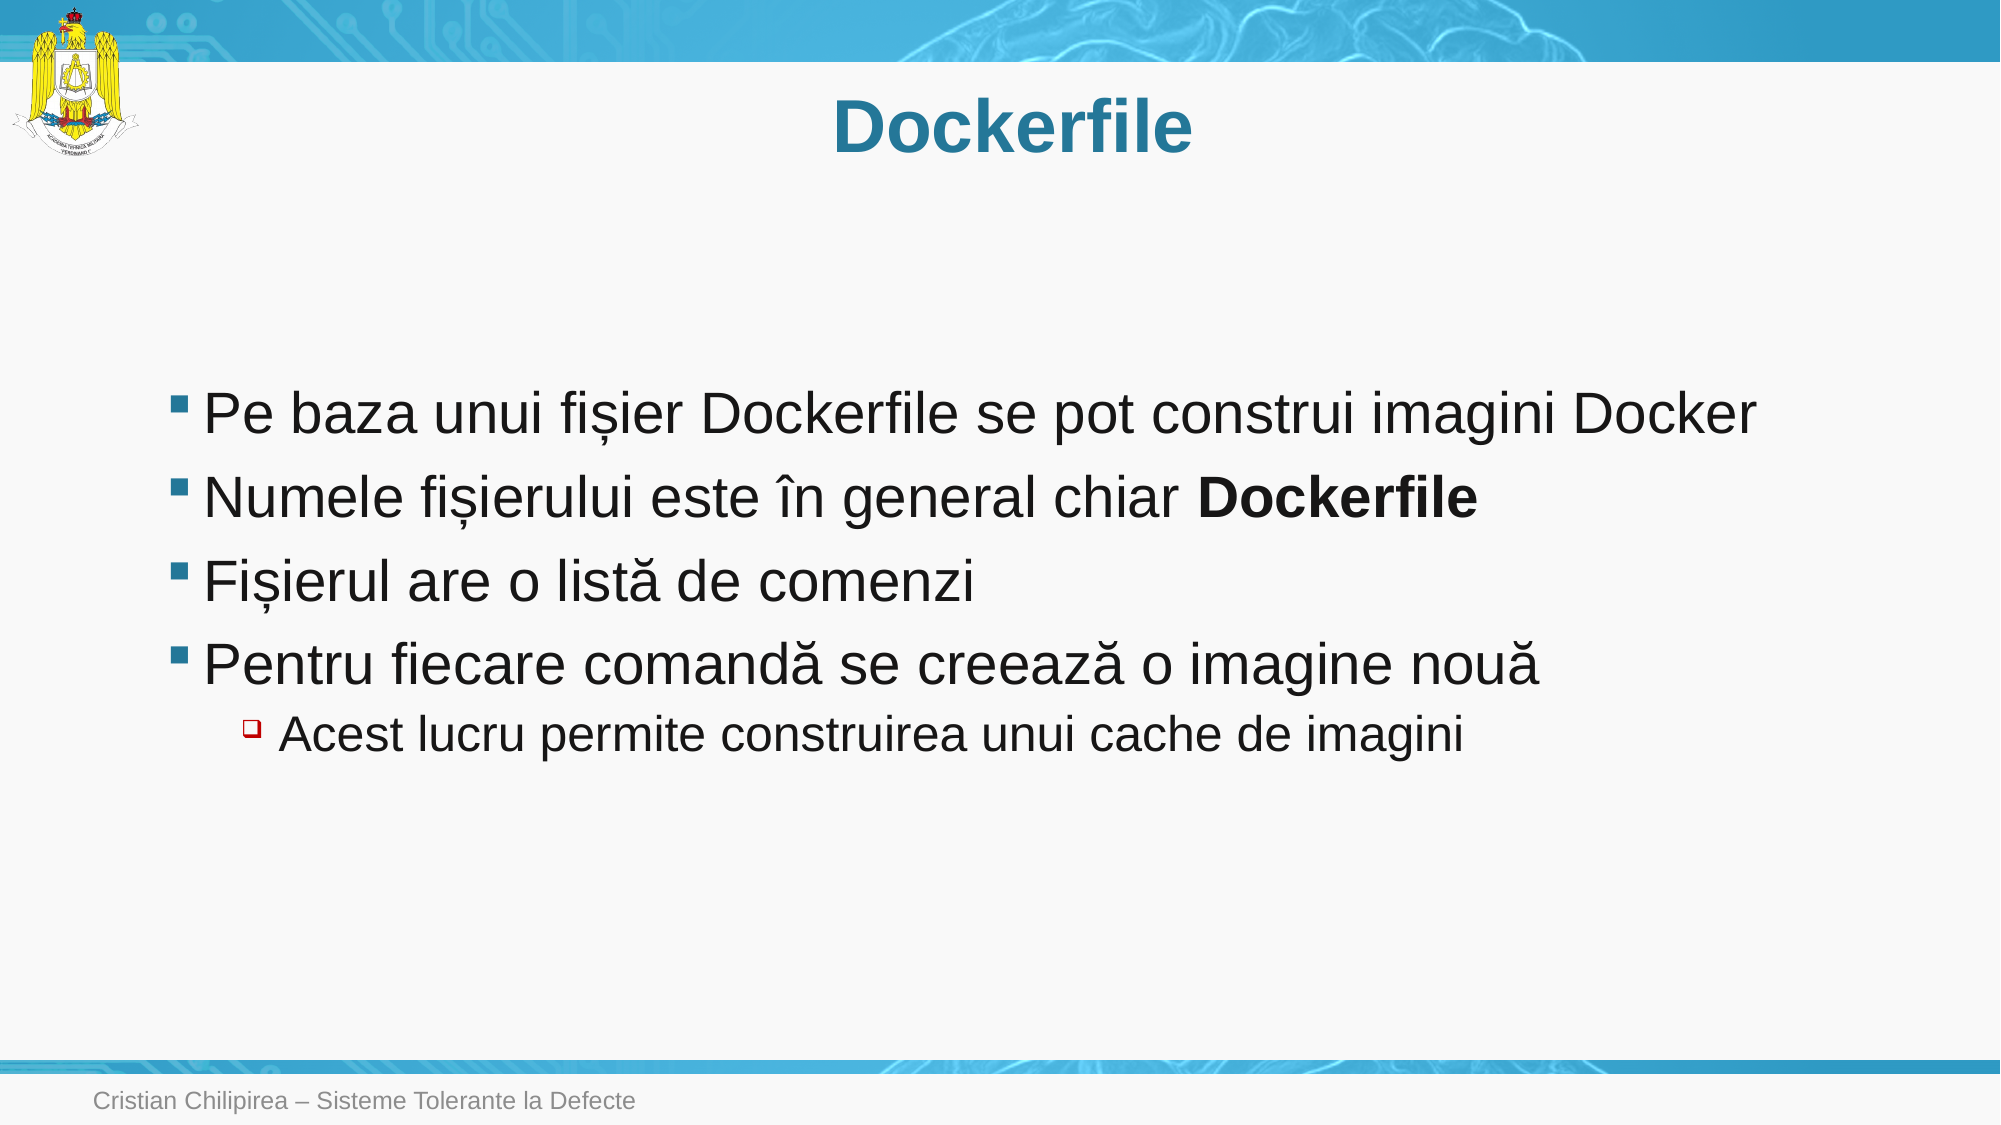

# Dockerfile
Pe baza unui fișier Dockerfile se pot construi imagini Docker
Numele fișierului este în general chiar Dockerfile
Fișierul are o listă de comenzi
Pentru fiecare comandă se creează o imagine nouă
Acest lucru permite construirea unui cache de imagini
Cristian Chilipirea – Sisteme Tolerante la Defecte